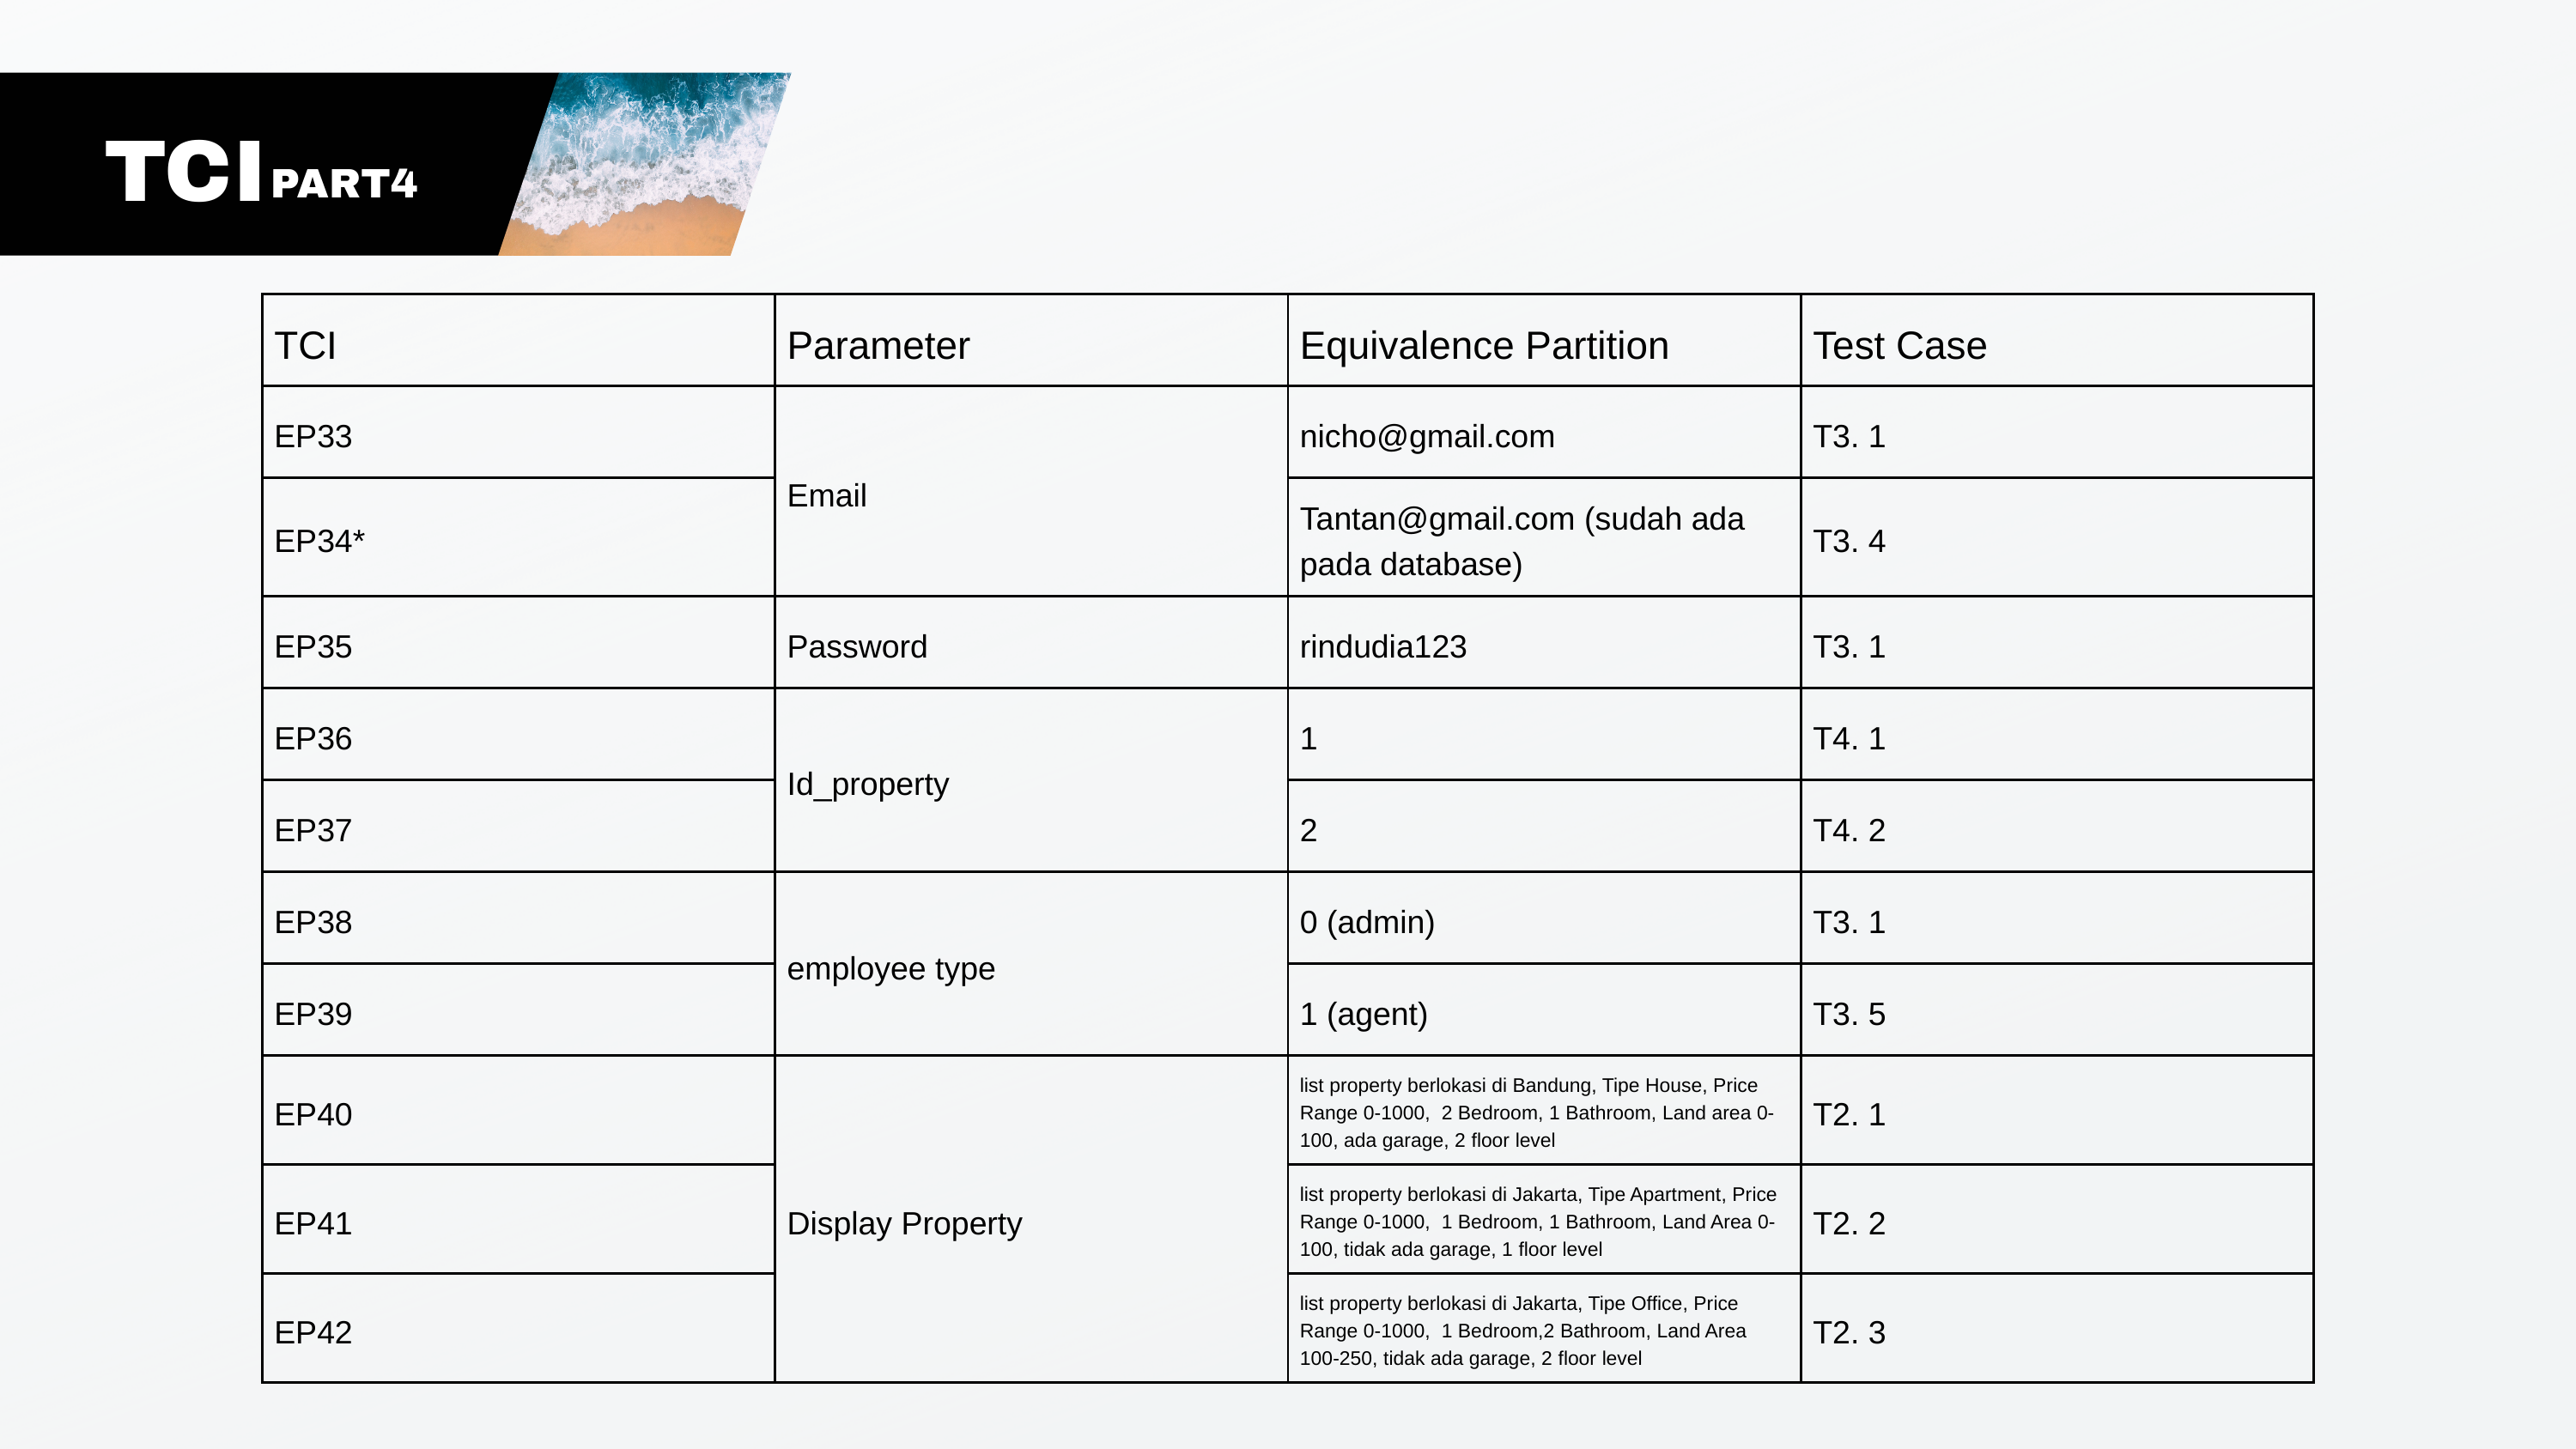

TCI
PART4
| TCI | Parameter | Equivalence Partition | Test Case |
| --- | --- | --- | --- |
| EP33 | Email | nicho@gmail.com | T3. 1 |
| EP34\* | Email | Tantan@gmail.com (sudah ada pada database) | T3. 4 |
| EP35 | Password | rindudia123 | T3. 1 |
| EP36 | Id\_property | 1 | T4. 1 |
| EP37 | Id\_property | 2 | T4. 2 |
| EP38 | employee type | 0 (admin) | T3. 1 |
| EP39 | employee type | 1 (agent) | T3. 5 |
| EP40 | Display Property | list property berlokasi di Bandung, Tipe House, Price Range 0-1000, 2 Bedroom, 1 Bathroom, Land area 0-100, ada garage, 2 floor level | T2. 1 |
| EP41 | Display Property | list property berlokasi di Jakarta, Tipe Apartment, Price Range 0-1000, 1 Bedroom, 1 Bathroom, Land Area 0-100, tidak ada garage, 1 floor level | T2. 2 |
| EP42 | Display Property | list property berlokasi di Jakarta, Tipe Office, Price Range 0-1000, 1 Bedroom,2 Bathroom, Land Area 100-250, tidak ada garage, 2 floor level | T2. 3 |